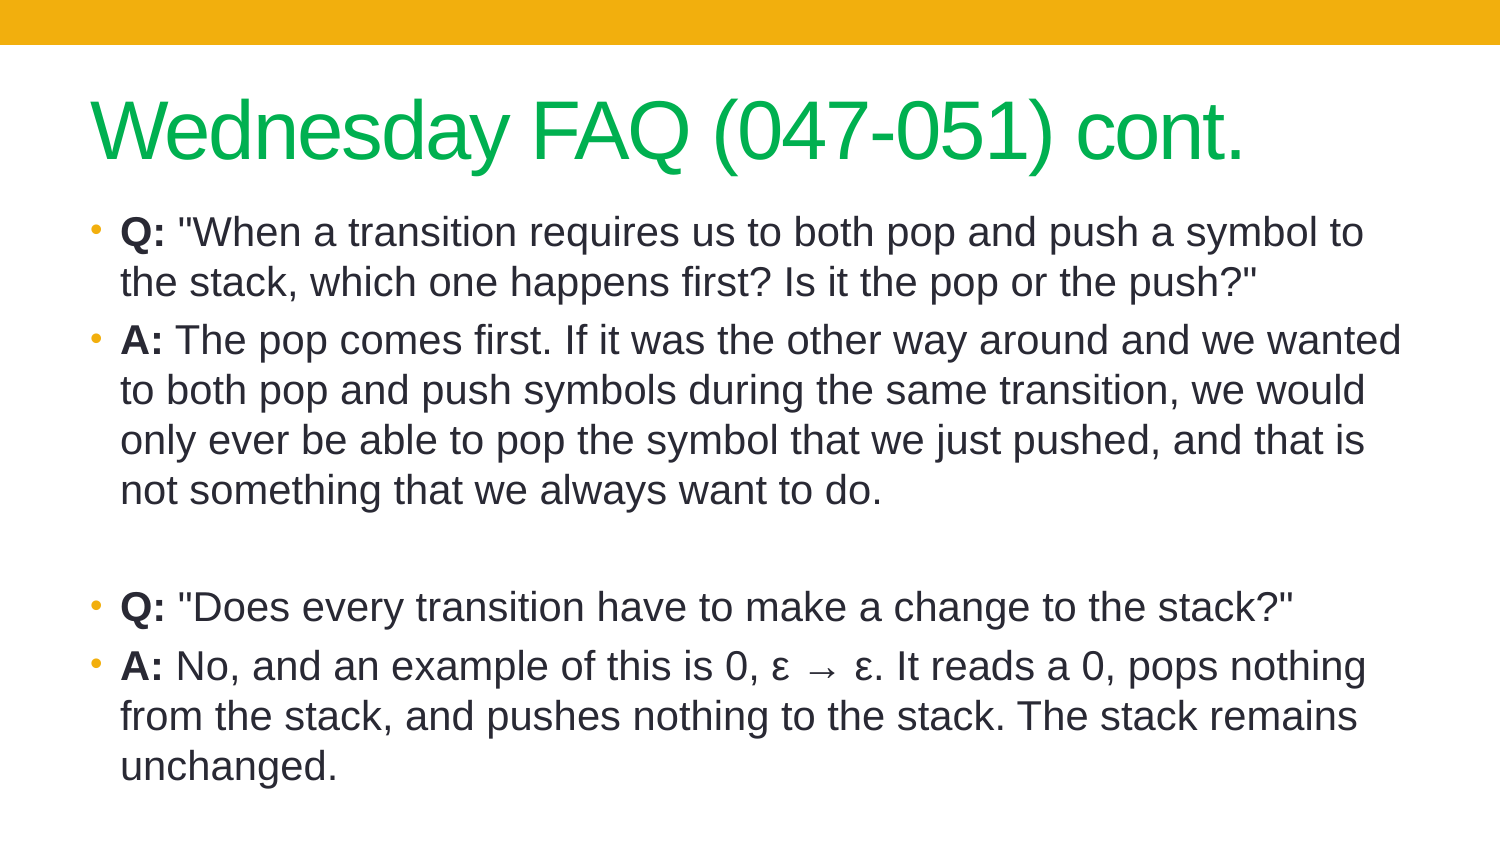

# Wednesday FAQ (047-051) cont.
Q: "When a transition requires us to both pop and push a symbol to the stack, which one happens first? Is it the pop or the push?"
A: The pop comes first. If it was the other way around and we wanted to both pop and push symbols during the same transition, we would only ever be able to pop the symbol that we just pushed, and that is not something that we always want to do.

Q: "Does every transition have to make a change to the stack?"
A: No, and an example of this is 0, ε → ε. It reads a 0, pops nothing from the stack, and pushes nothing to the stack. The stack remains unchanged.